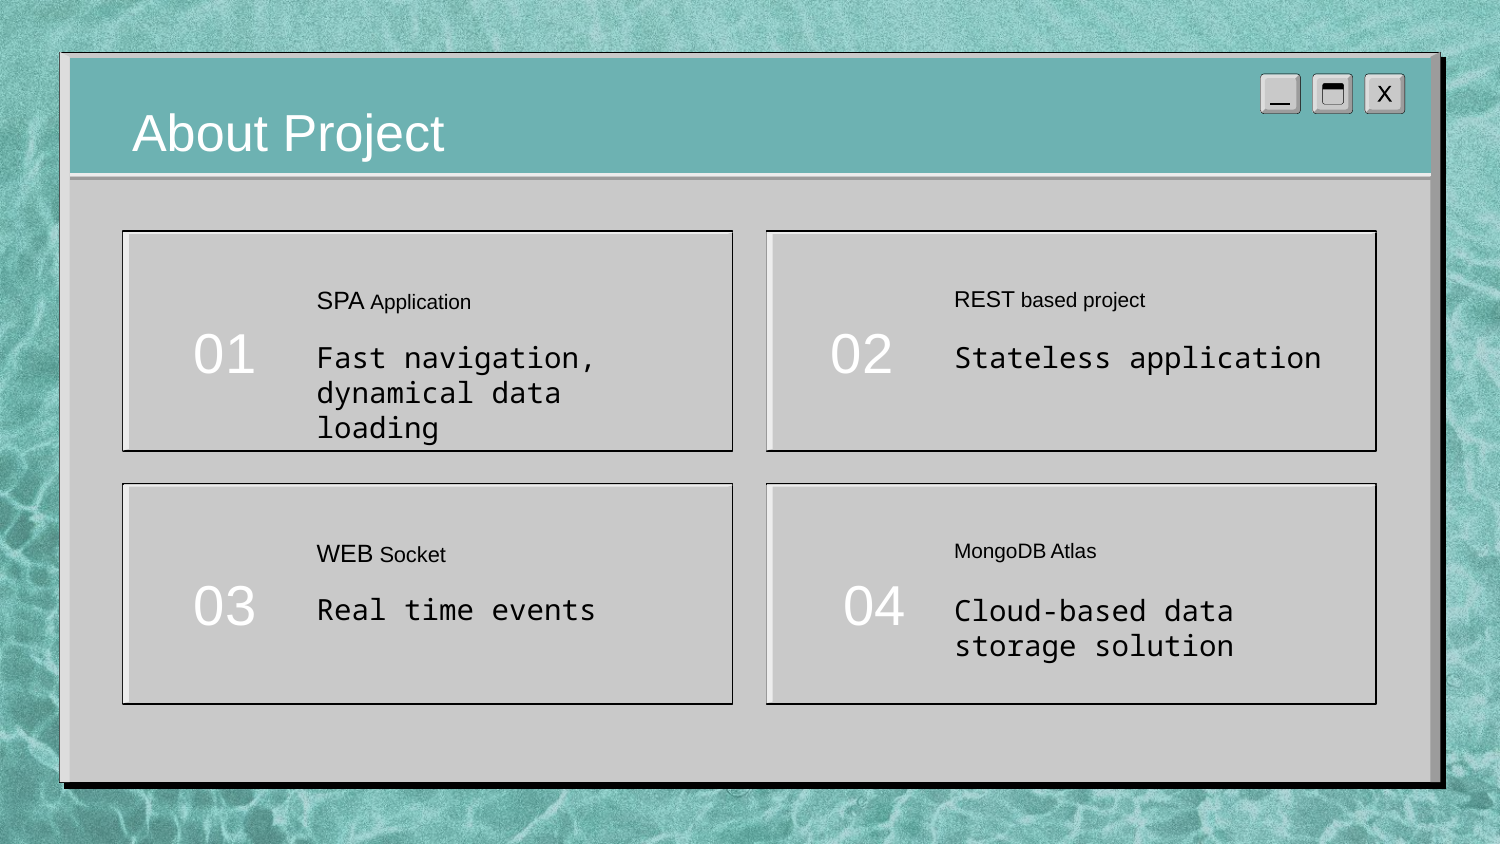

# About Project

SPA Application
REST based project

01
02
Fast navigation, dynamical data loading
Stateless application

WEB Socket
MongoDB Atlas
03
04
Real time events
Cloud-based data storage solution